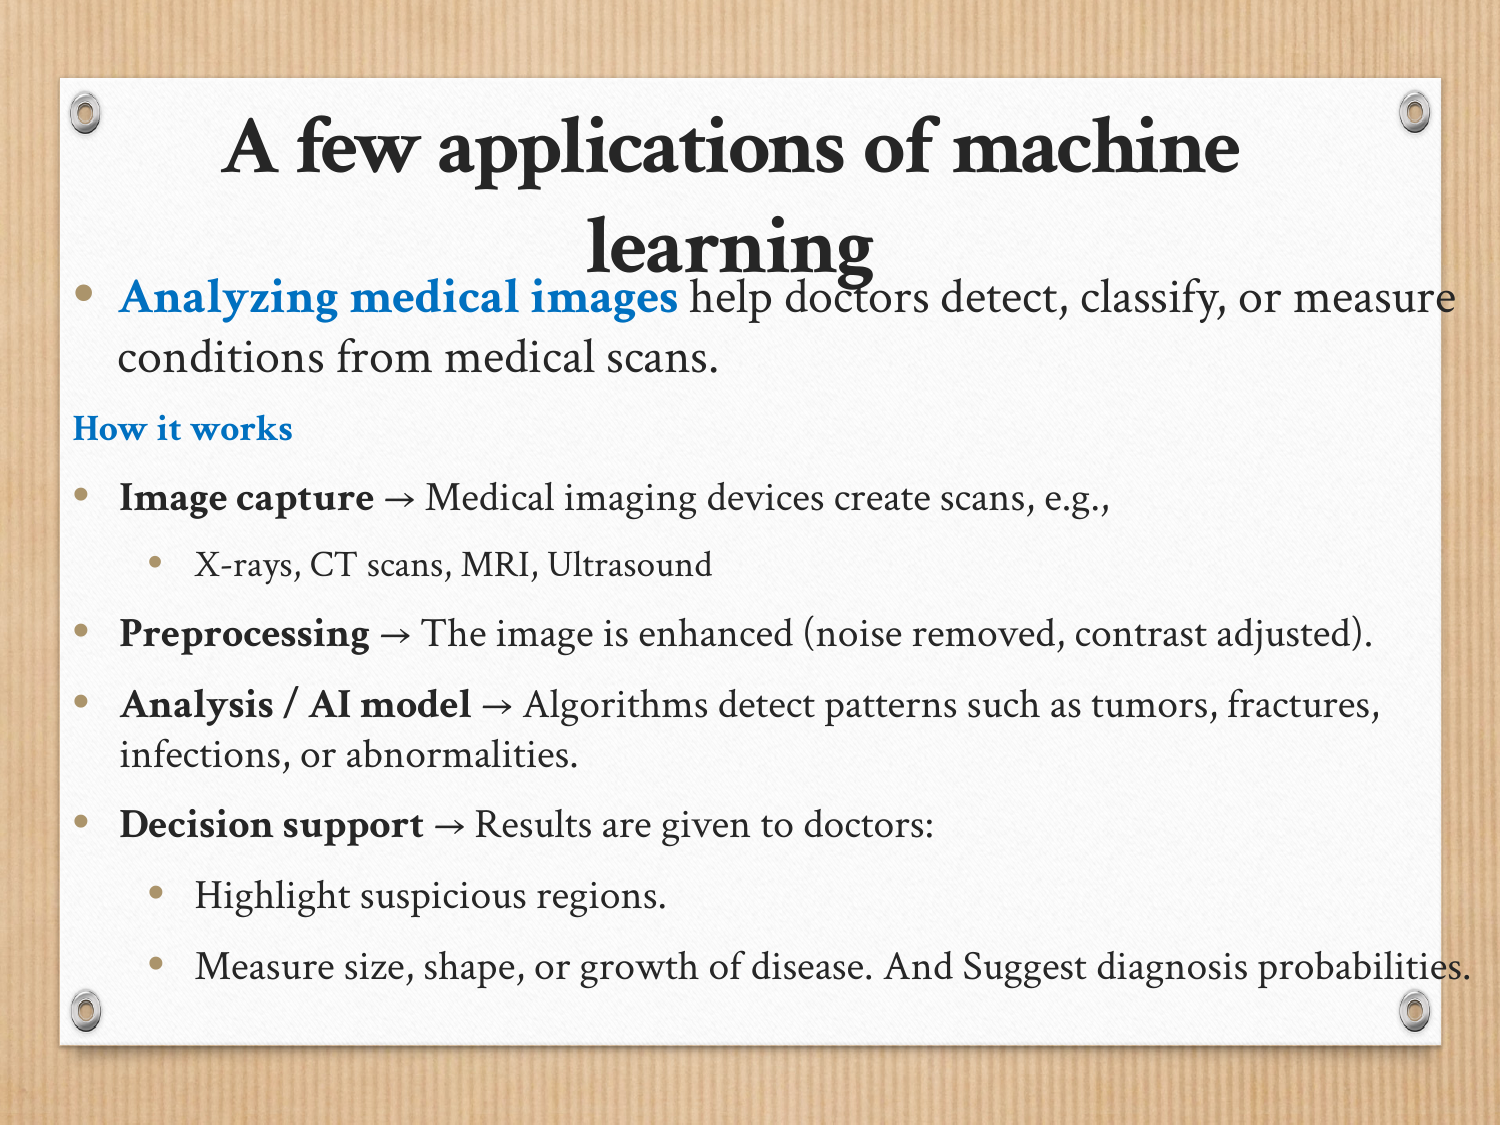

# A few applications of machine learning
Analyzing medical images help doctors detect, classify, or measure conditions from medical scans.
How it works
Image capture → Medical imaging devices create scans, e.g.,
X-rays, CT scans, MRI, Ultrasound
Preprocessing → The image is enhanced (noise removed, contrast adjusted).
Analysis / AI model → Algorithms detect patterns such as tumors, fractures, infections, or abnormalities.
Decision support → Results are given to doctors:
Highlight suspicious regions.
Measure size, shape, or growth of disease. And Suggest diagnosis probabilities.

22